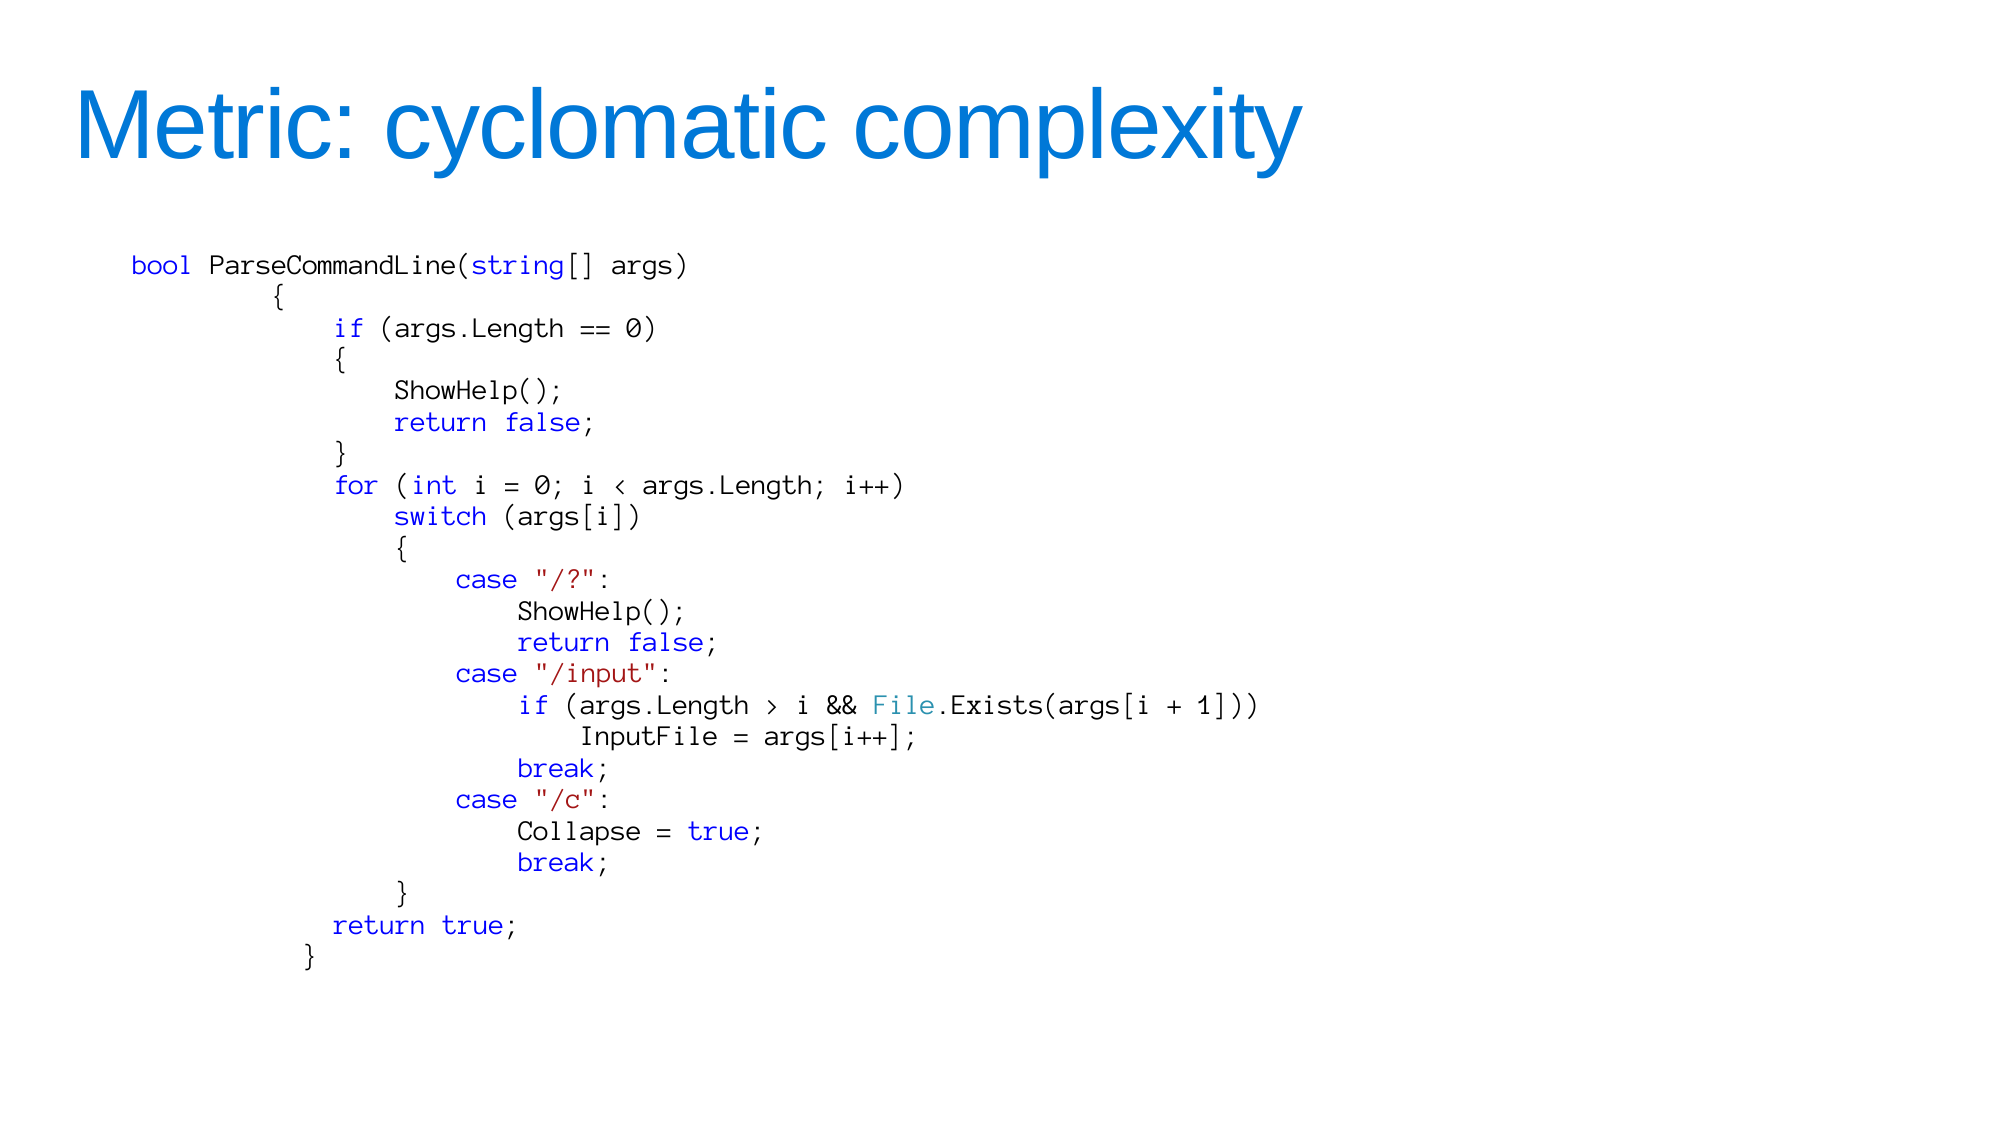

# Metric: cyclomatic complexity

bool ParseCommandLine(string[] args)
         {
             if (args.Length == 0)
             {
                 ShowHelp();
                 return false;
             }
             for (int i = 0; i < args.Length; i++)
                 switch (args[i])
                 {
                     case "/?":
                         ShowHelp();
                         return false;
                     case "/input":
                         if (args.Length > i && File.Exists(args[i + 1]))
                             InputFile = args[i++];
                         break;
                     case "/c":
                         Collapse = true;
                         break;
                 }
             return true;
           }